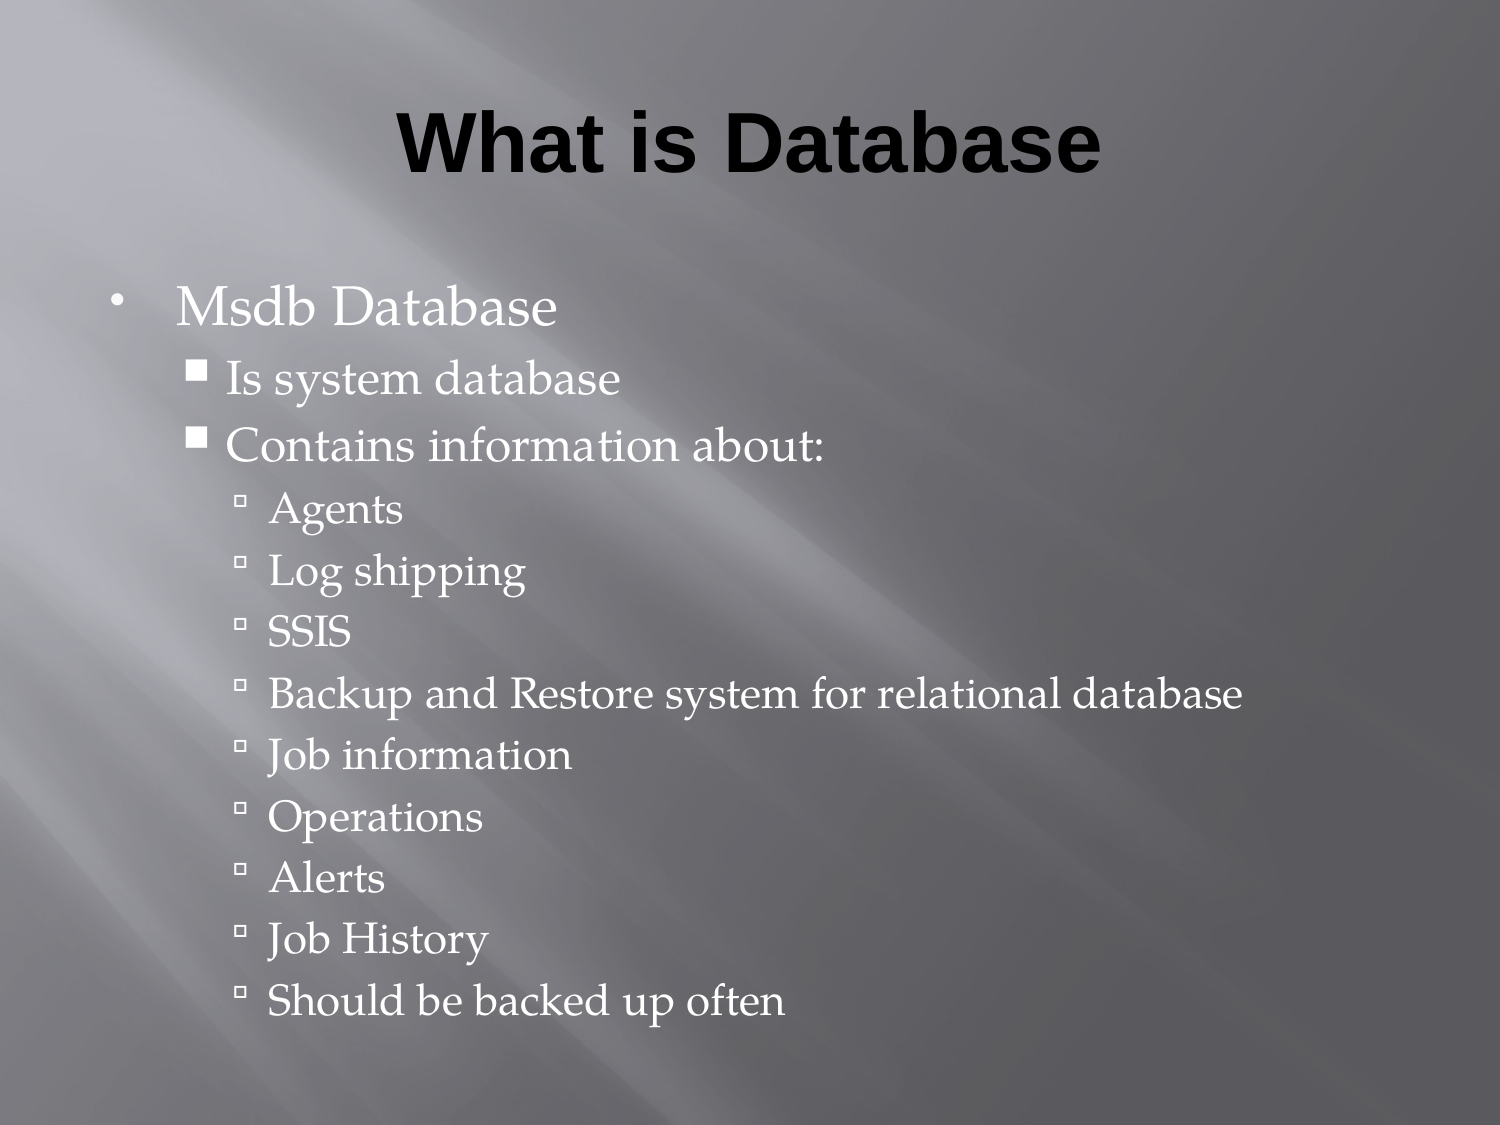

# What is Database
Msdb Database
Is system database
Contains information about:
Agents
Log shipping
SSIS
Backup and Restore system for relational database
Job information
Operations
Alerts
Job History
Should be backed up often